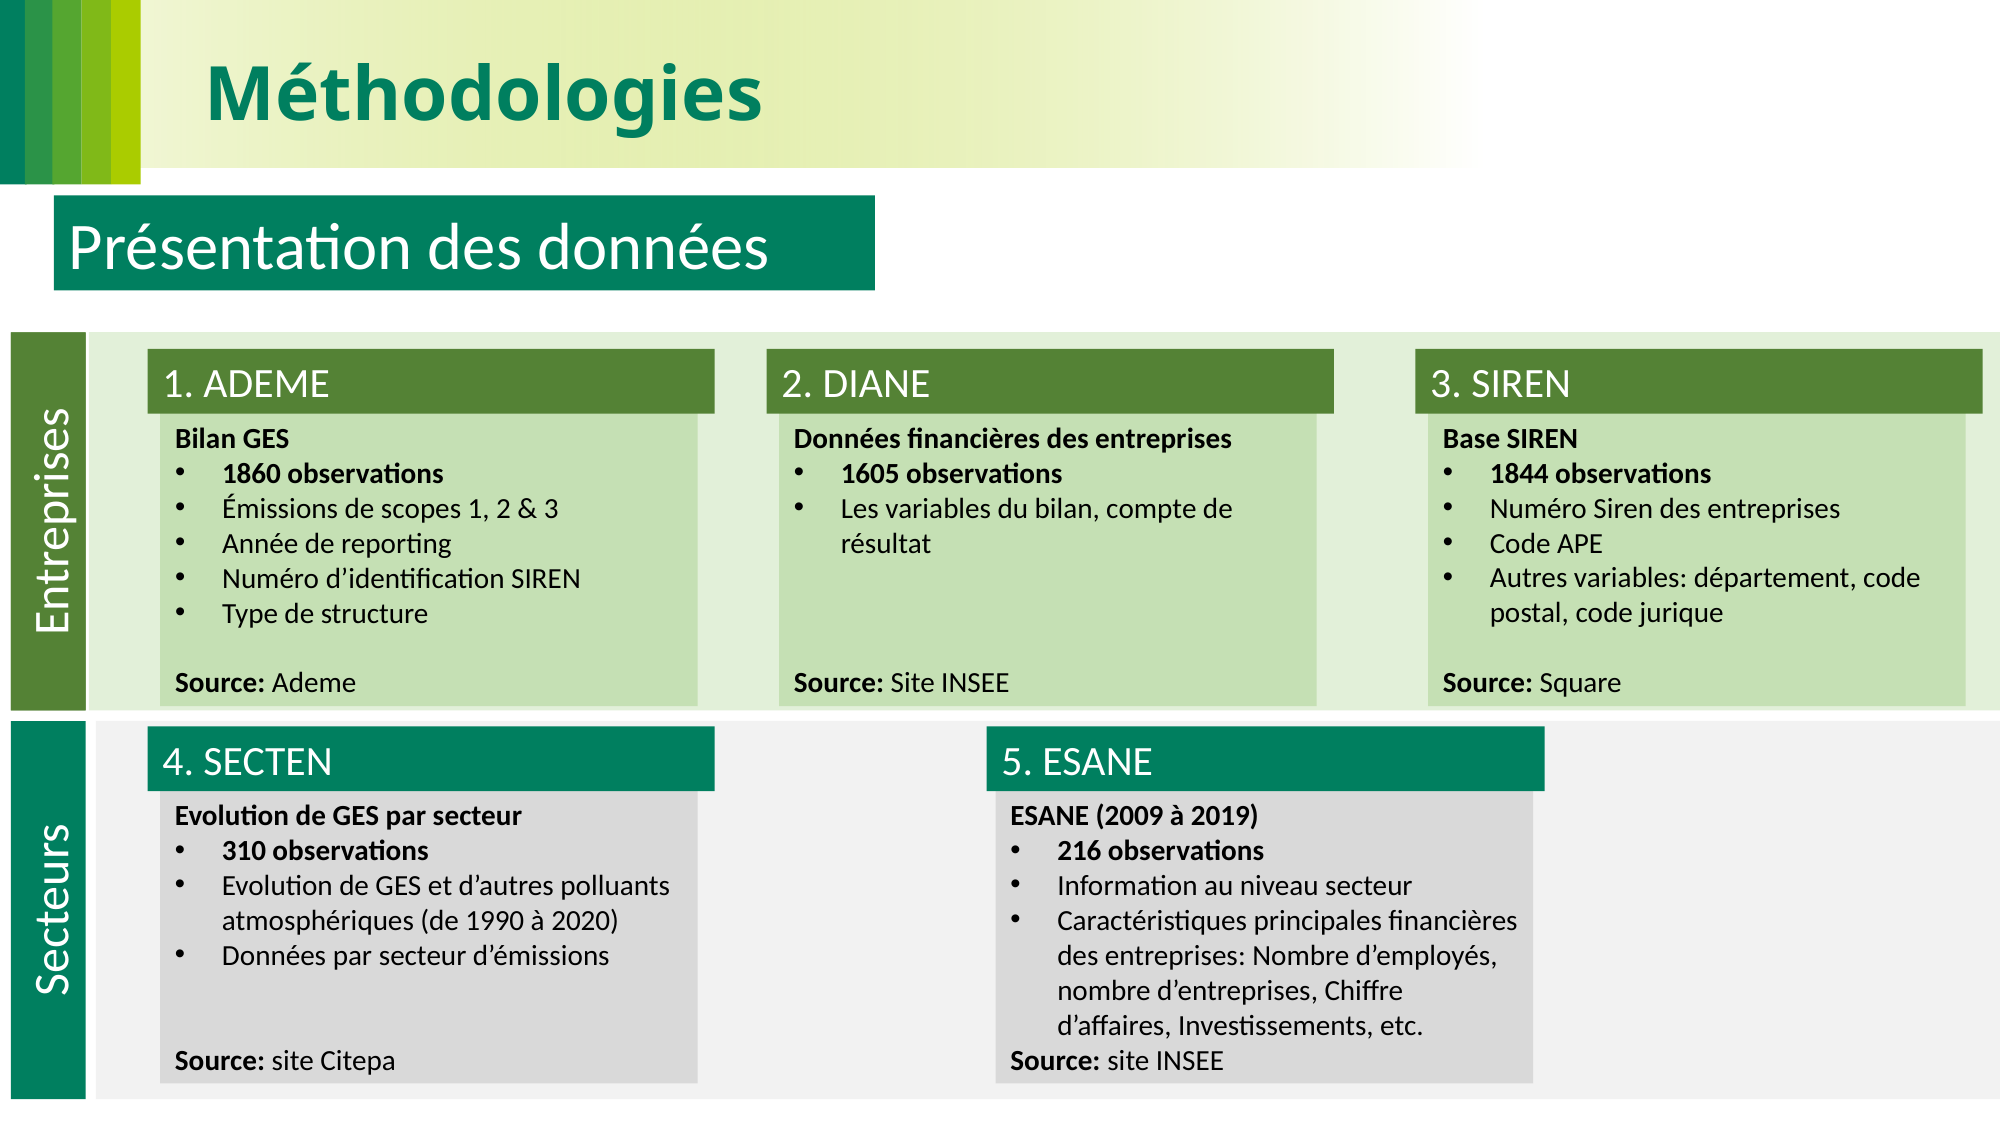

Méthodologies
Présentation des données

1. ADEME
2. DIANE
3. SIREN
Bilan GES
1860 observations
Émissions de scopes 1, 2 & 3
Année de reporting
Numéro d’identification SIREN
Type de structure

Source: Ademe
Données financières des entreprises
1605 observations
Les variables du bilan, compte de résultat

Source: Site INSEE
Base SIREN
1844 observations
Numéro Siren des entreprises
Code APE
Autres variables: département, code postal, code jurique

Source: Square
Entreprises
Entreprises

4. SECTEN
5. ESANE
Evolution de GES par secteur
310 observations
Evolution de GES et d’autres polluants atmosphériques (de 1990 à 2020)
Données par secteur d’émissions

Source: site Citepa
ESANE (2009 à 2019)
216 observations
Information au niveau secteur
Caractéristiques principales financières des entreprises: Nombre d’employés, nombre d’entreprises, Chiffre d’affaires, Investissements, etc.
Source: site INSEE
Secteurs
19